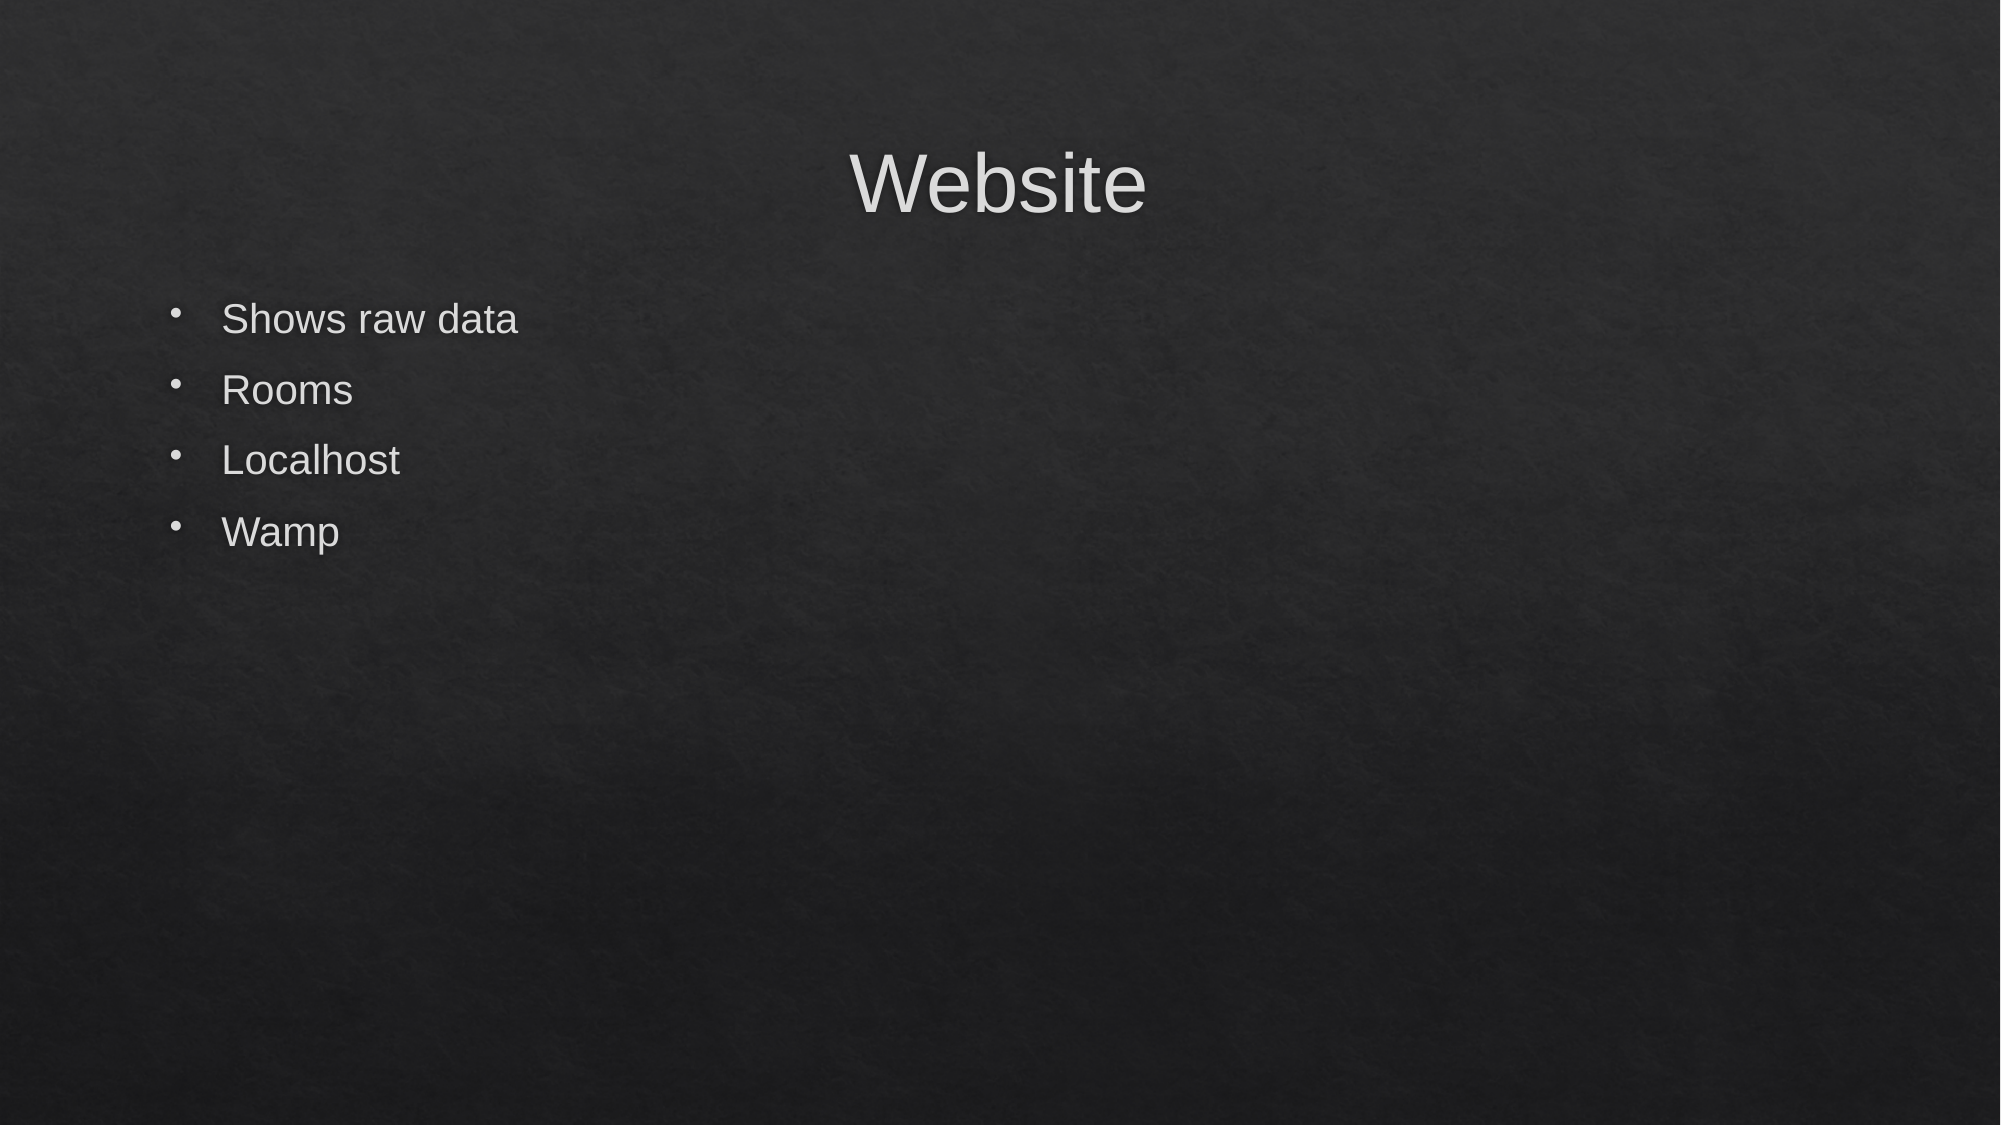

# Website
Shows raw data
Rooms
Localhost
Wamp